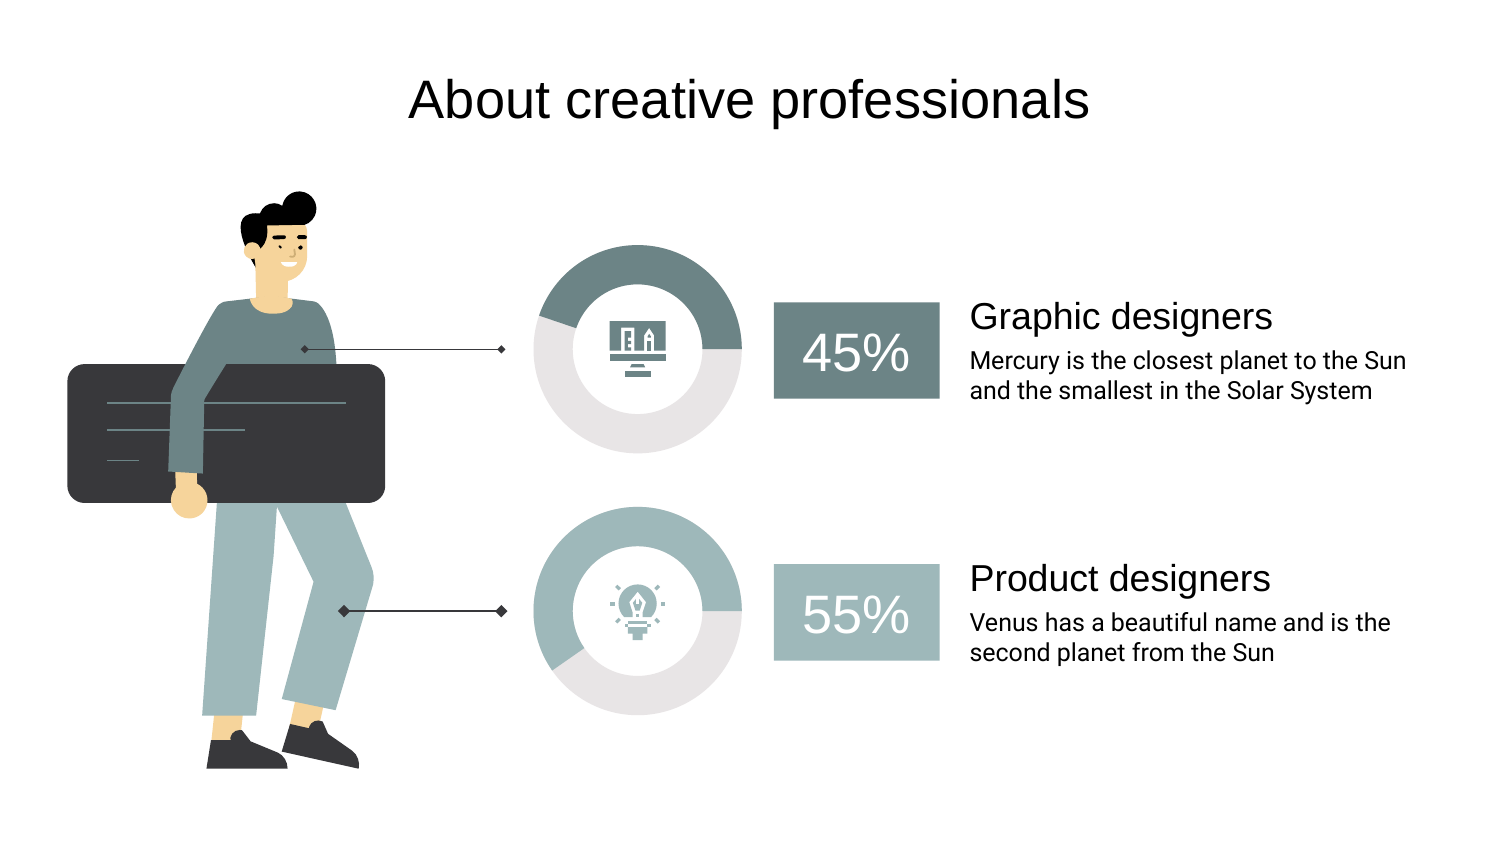

# About creative professionals

Graphic designers
45%
Mercury is the closest planet to the Sun and the smallest in the Solar System

Product designers
55%
Venus has a beautiful name and is the second planet from the Sun